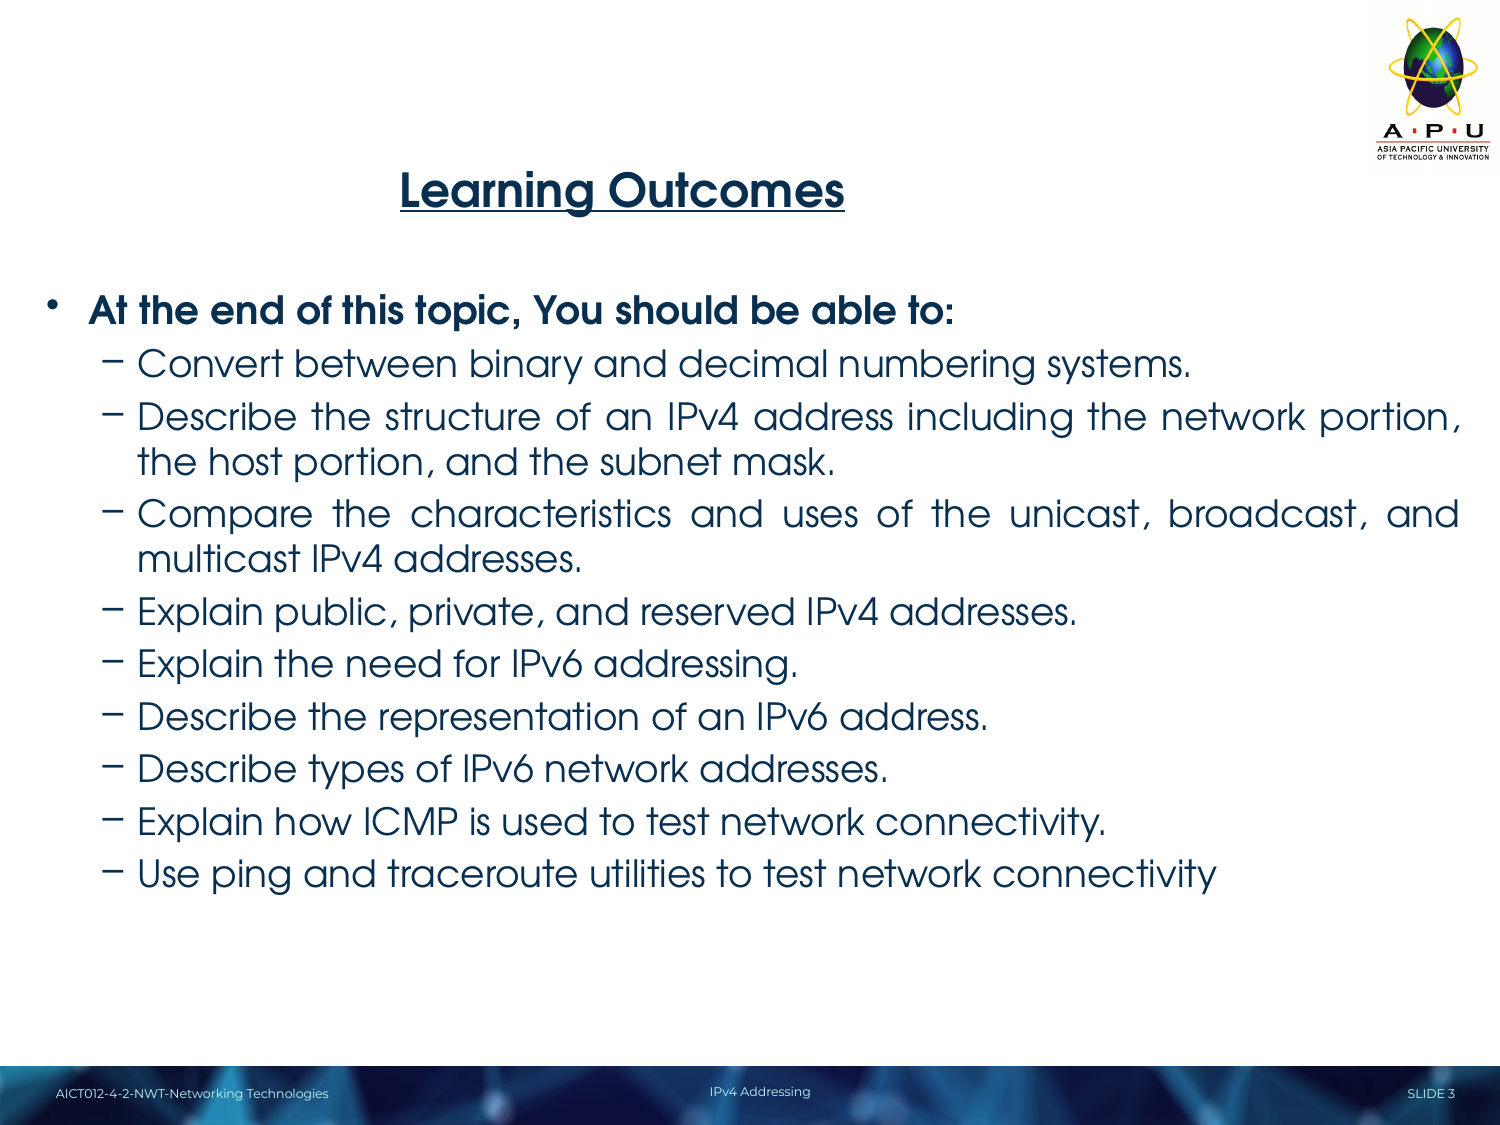

# Learning Outcomes
At the end of this topic, You should be able to:
Convert between binary and decimal numbering systems.
Describe the structure of an IPv4 address including the network portion, the host portion, and the subnet mask.
Compare the characteristics and uses of the unicast, broadcast, and multicast IPv4 addresses.
Explain public, private, and reserved IPv4 addresses.
Explain the need for IPv6 addressing.
Describe the representation of an IPv6 address.
Describe types of IPv6 network addresses.
Explain how ICMP is used to test network connectivity.
Use ping and traceroute utilities to test network connectivity